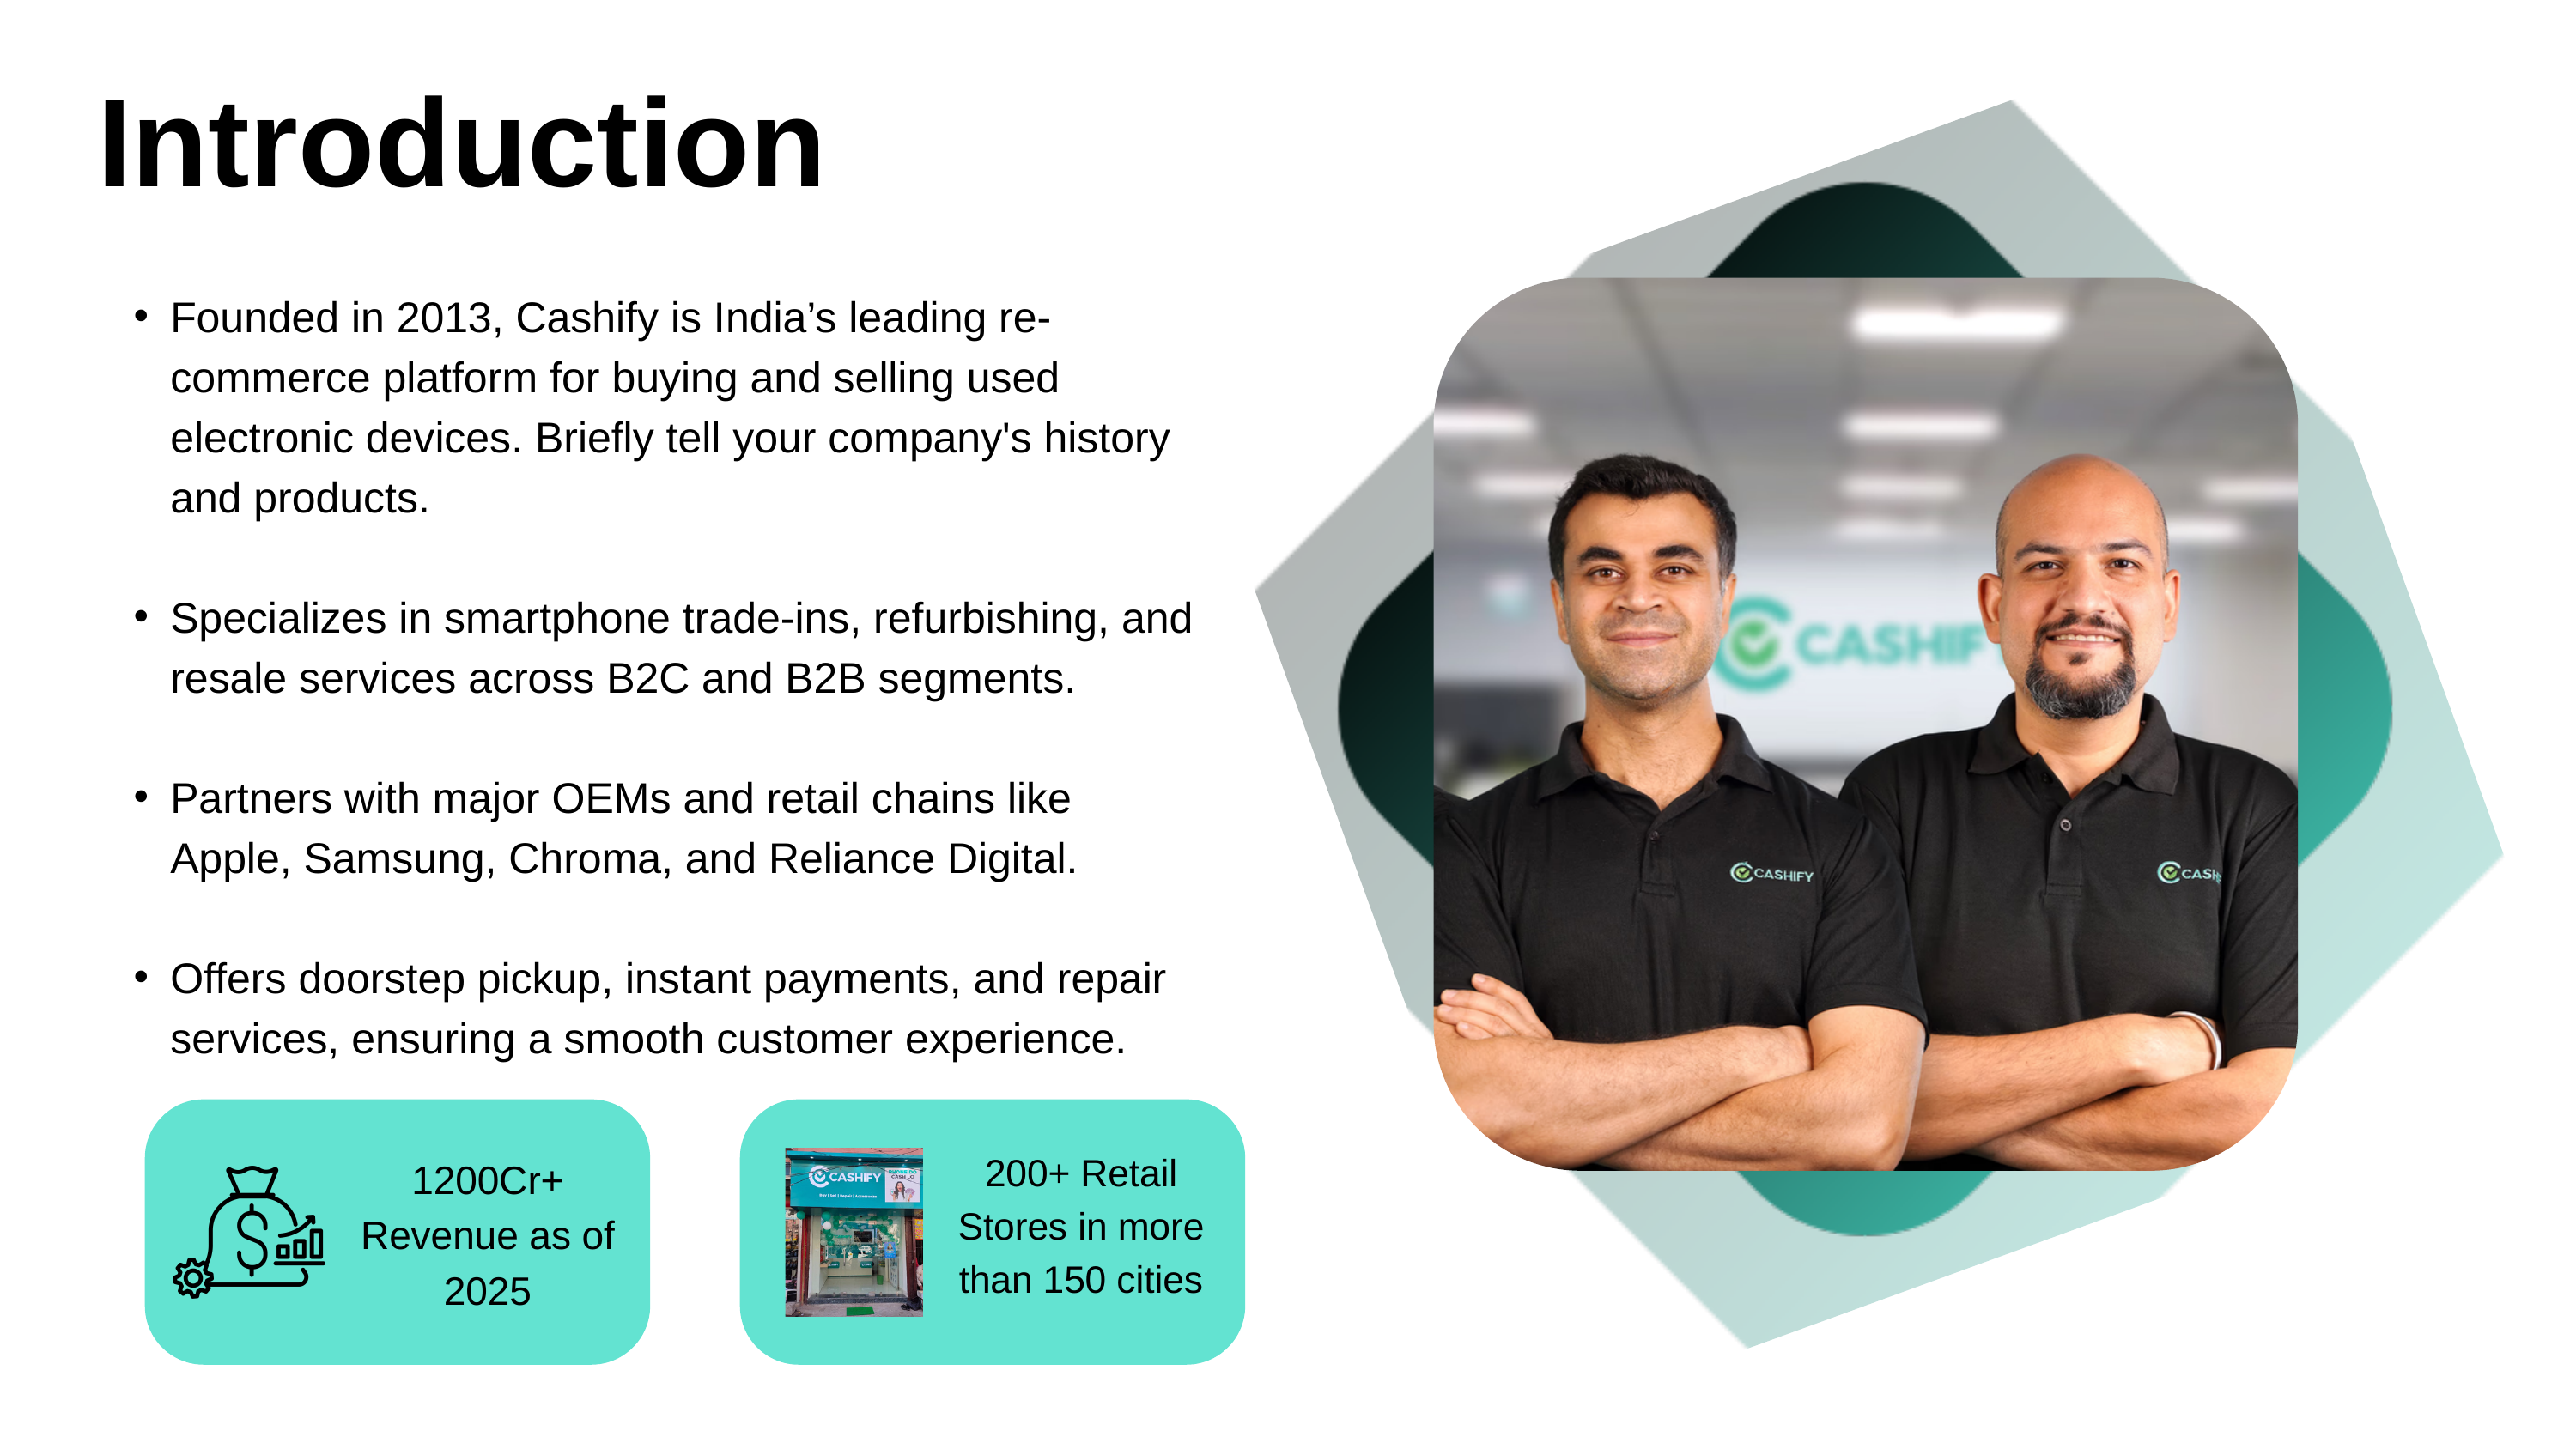

Introduction
Founded in 2013, Cashify is India’s leading re-commerce platform for buying and selling used electronic devices. Briefly tell your company's history and products.

Specializes in smartphone trade-ins, refurbishing, and resale services across B2C and B2B segments.

Partners with major OEMs and retail chains like Apple, Samsung, Chroma, and Reliance Digital.

Offers doorstep pickup, instant payments, and repair services, ensuring a smooth customer experience.

200+ Retail Stores in more than 150 cities
1200Cr+ Revenue as of 2025